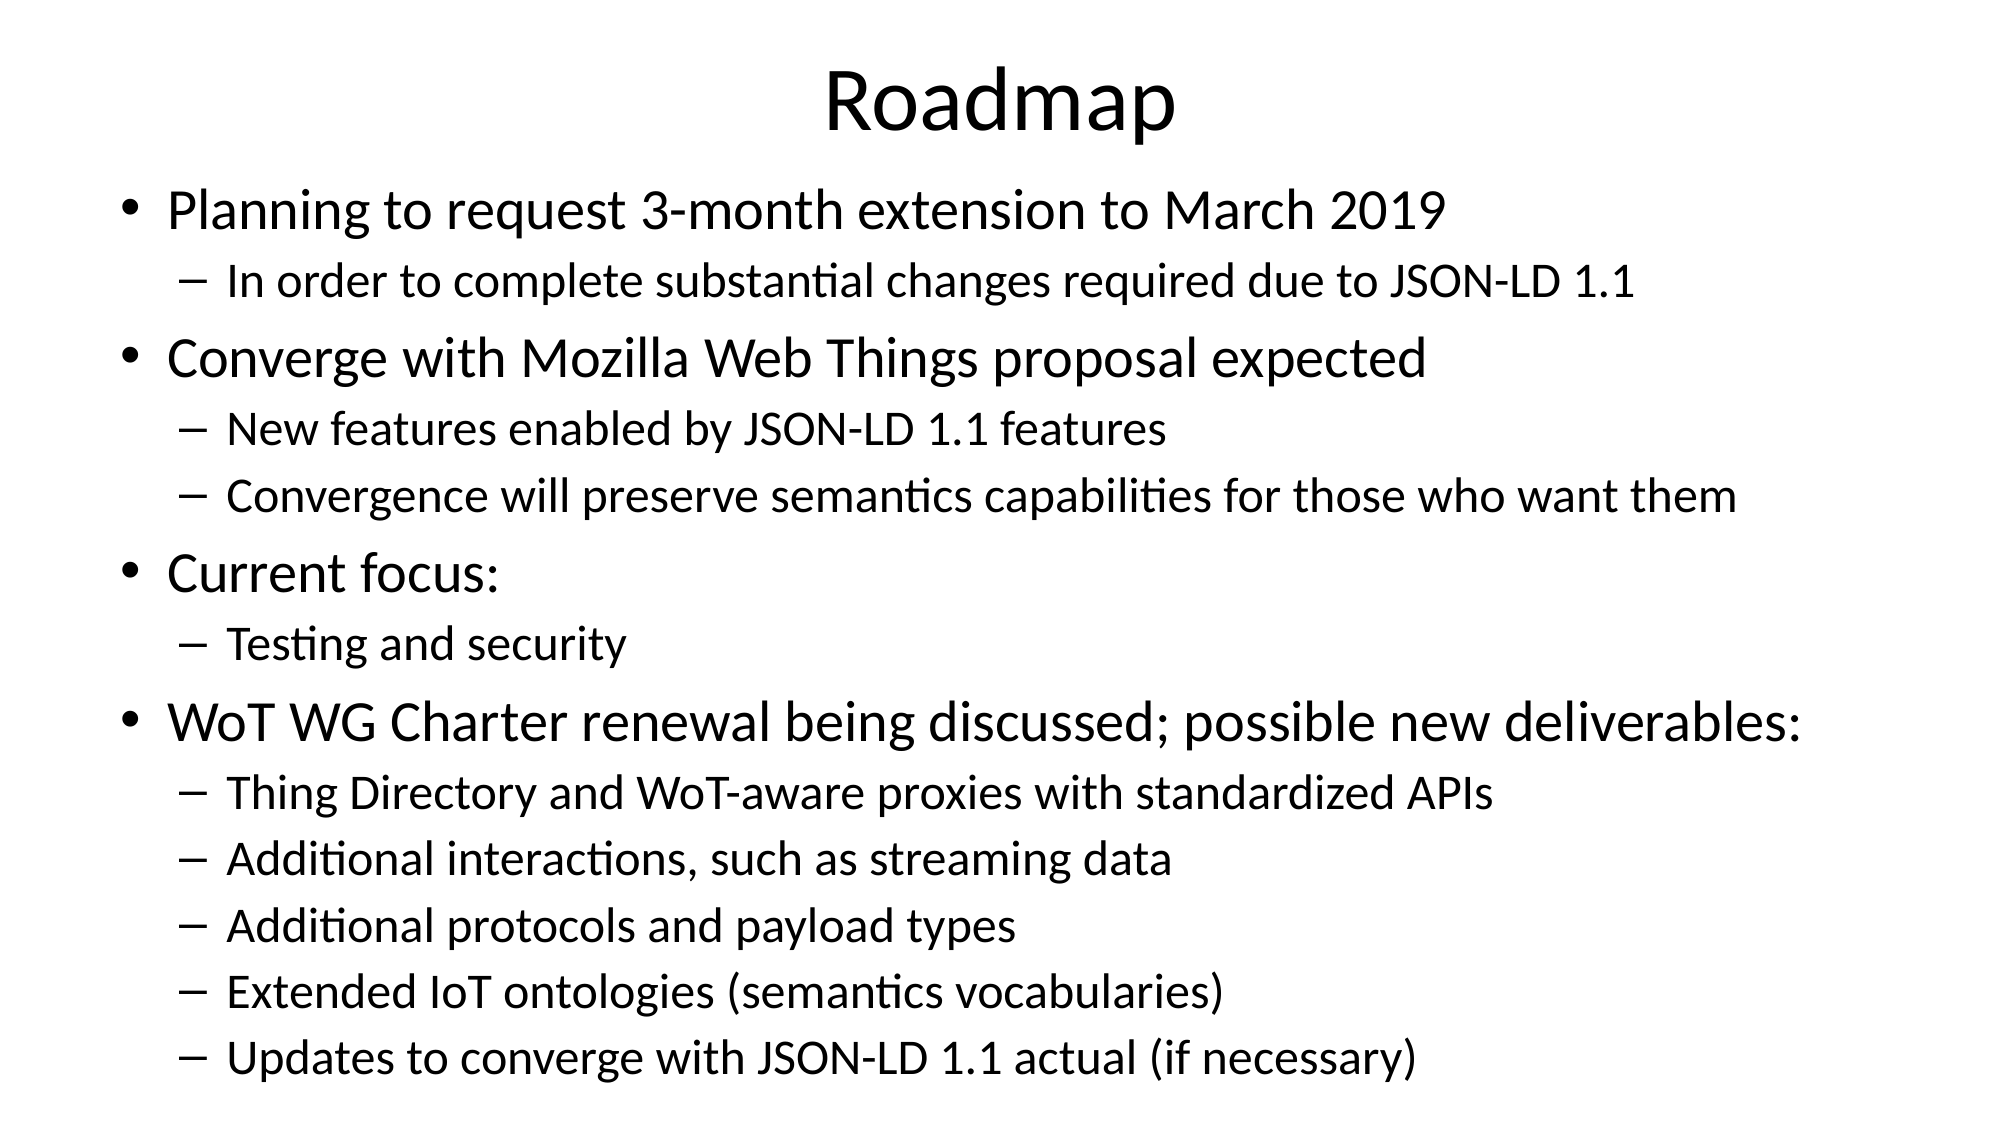

# Roadmap
Planning to request 3-month extension to March 2019
In order to complete substantial changes required due to JSON-LD 1.1
Converge with Mozilla Web Things proposal expected
New features enabled by JSON-LD 1.1 features
Convergence will preserve semantics capabilities for those who want them
Current focus:
Testing and security
WoT WG Charter renewal being discussed; possible new deliverables:
Thing Directory and WoT-aware proxies with standardized APIs
Additional interactions, such as streaming data
Additional protocols and payload types
Extended IoT ontologies (semantics vocabularies)
Updates to converge with JSON-LD 1.1 actual (if necessary)